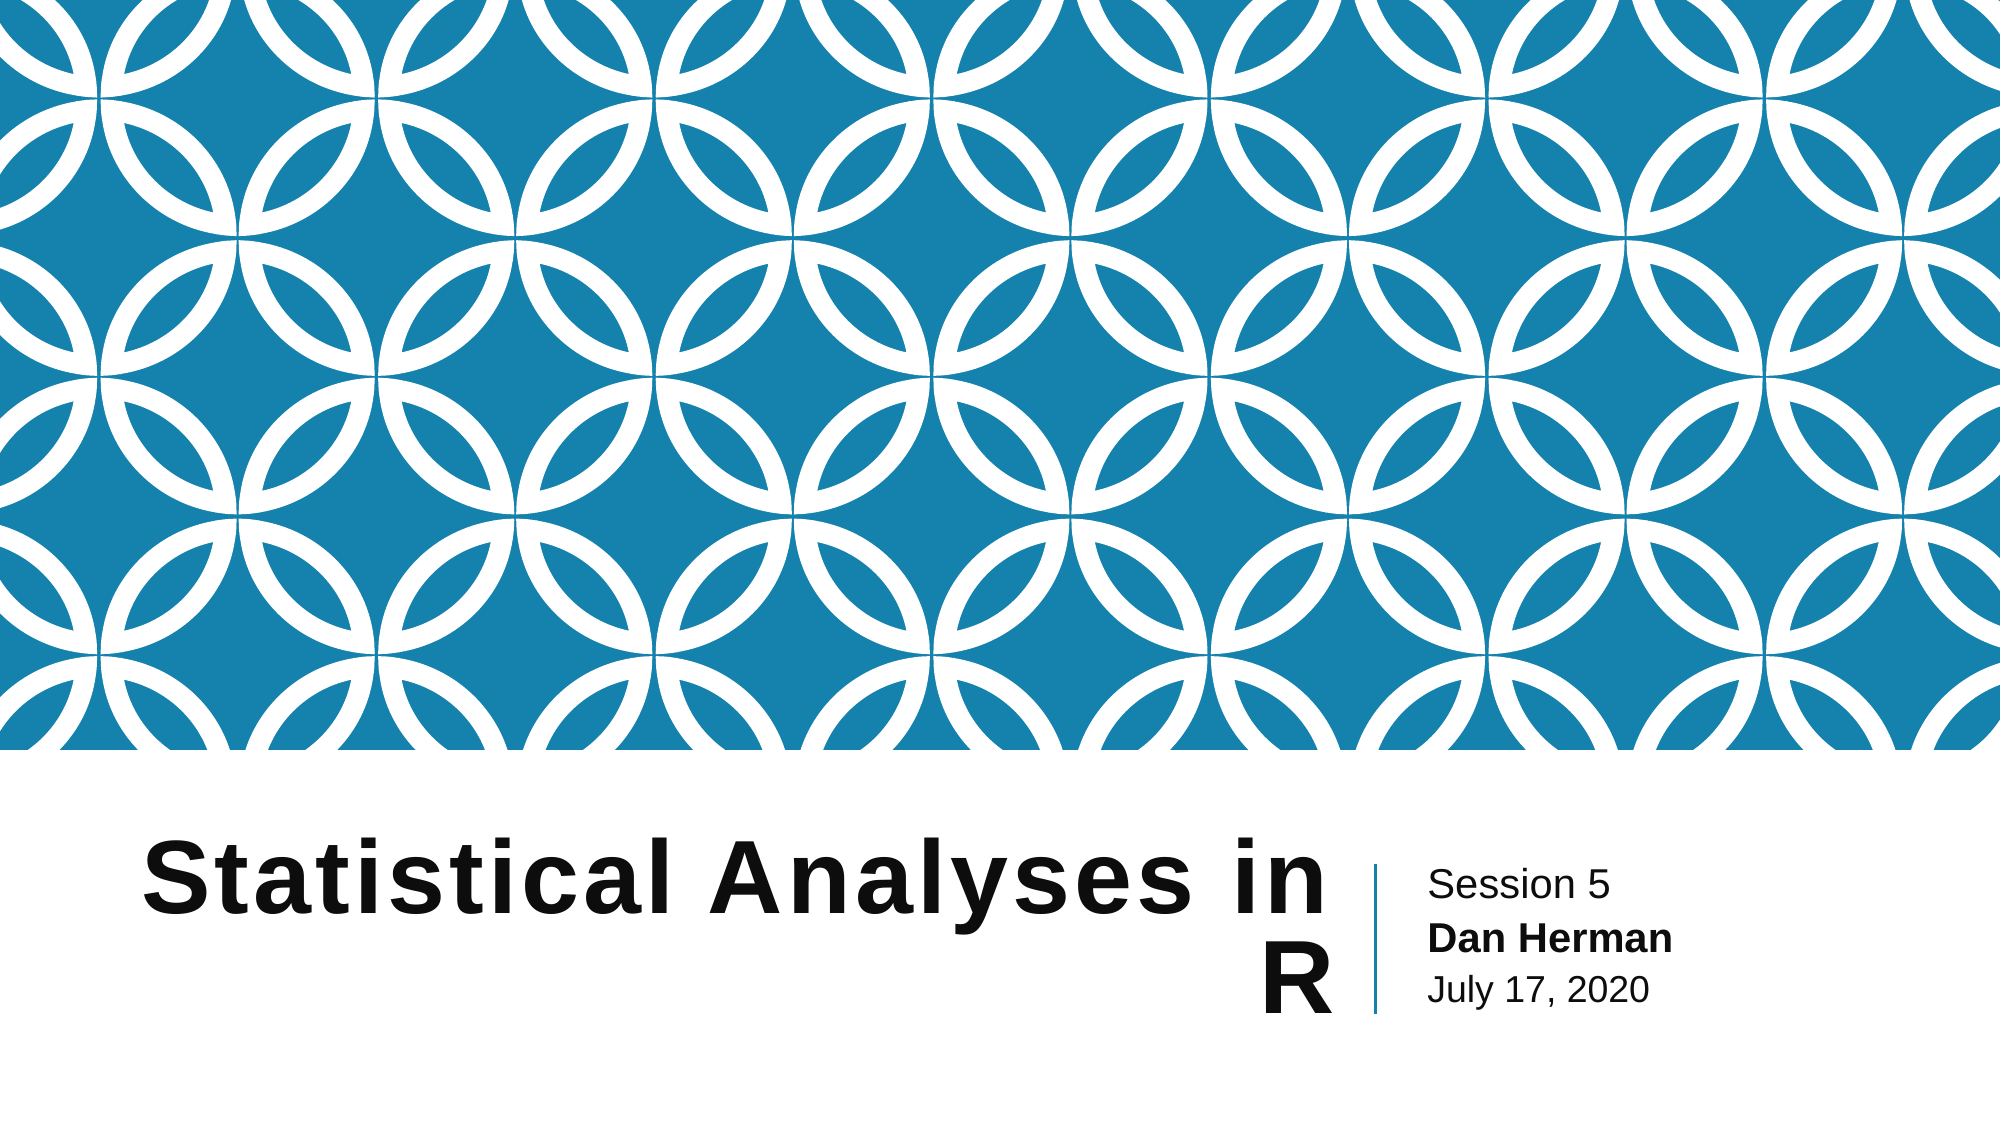

# Statistical Analyses in R
Session 5
Dan Herman
July 17, 2020